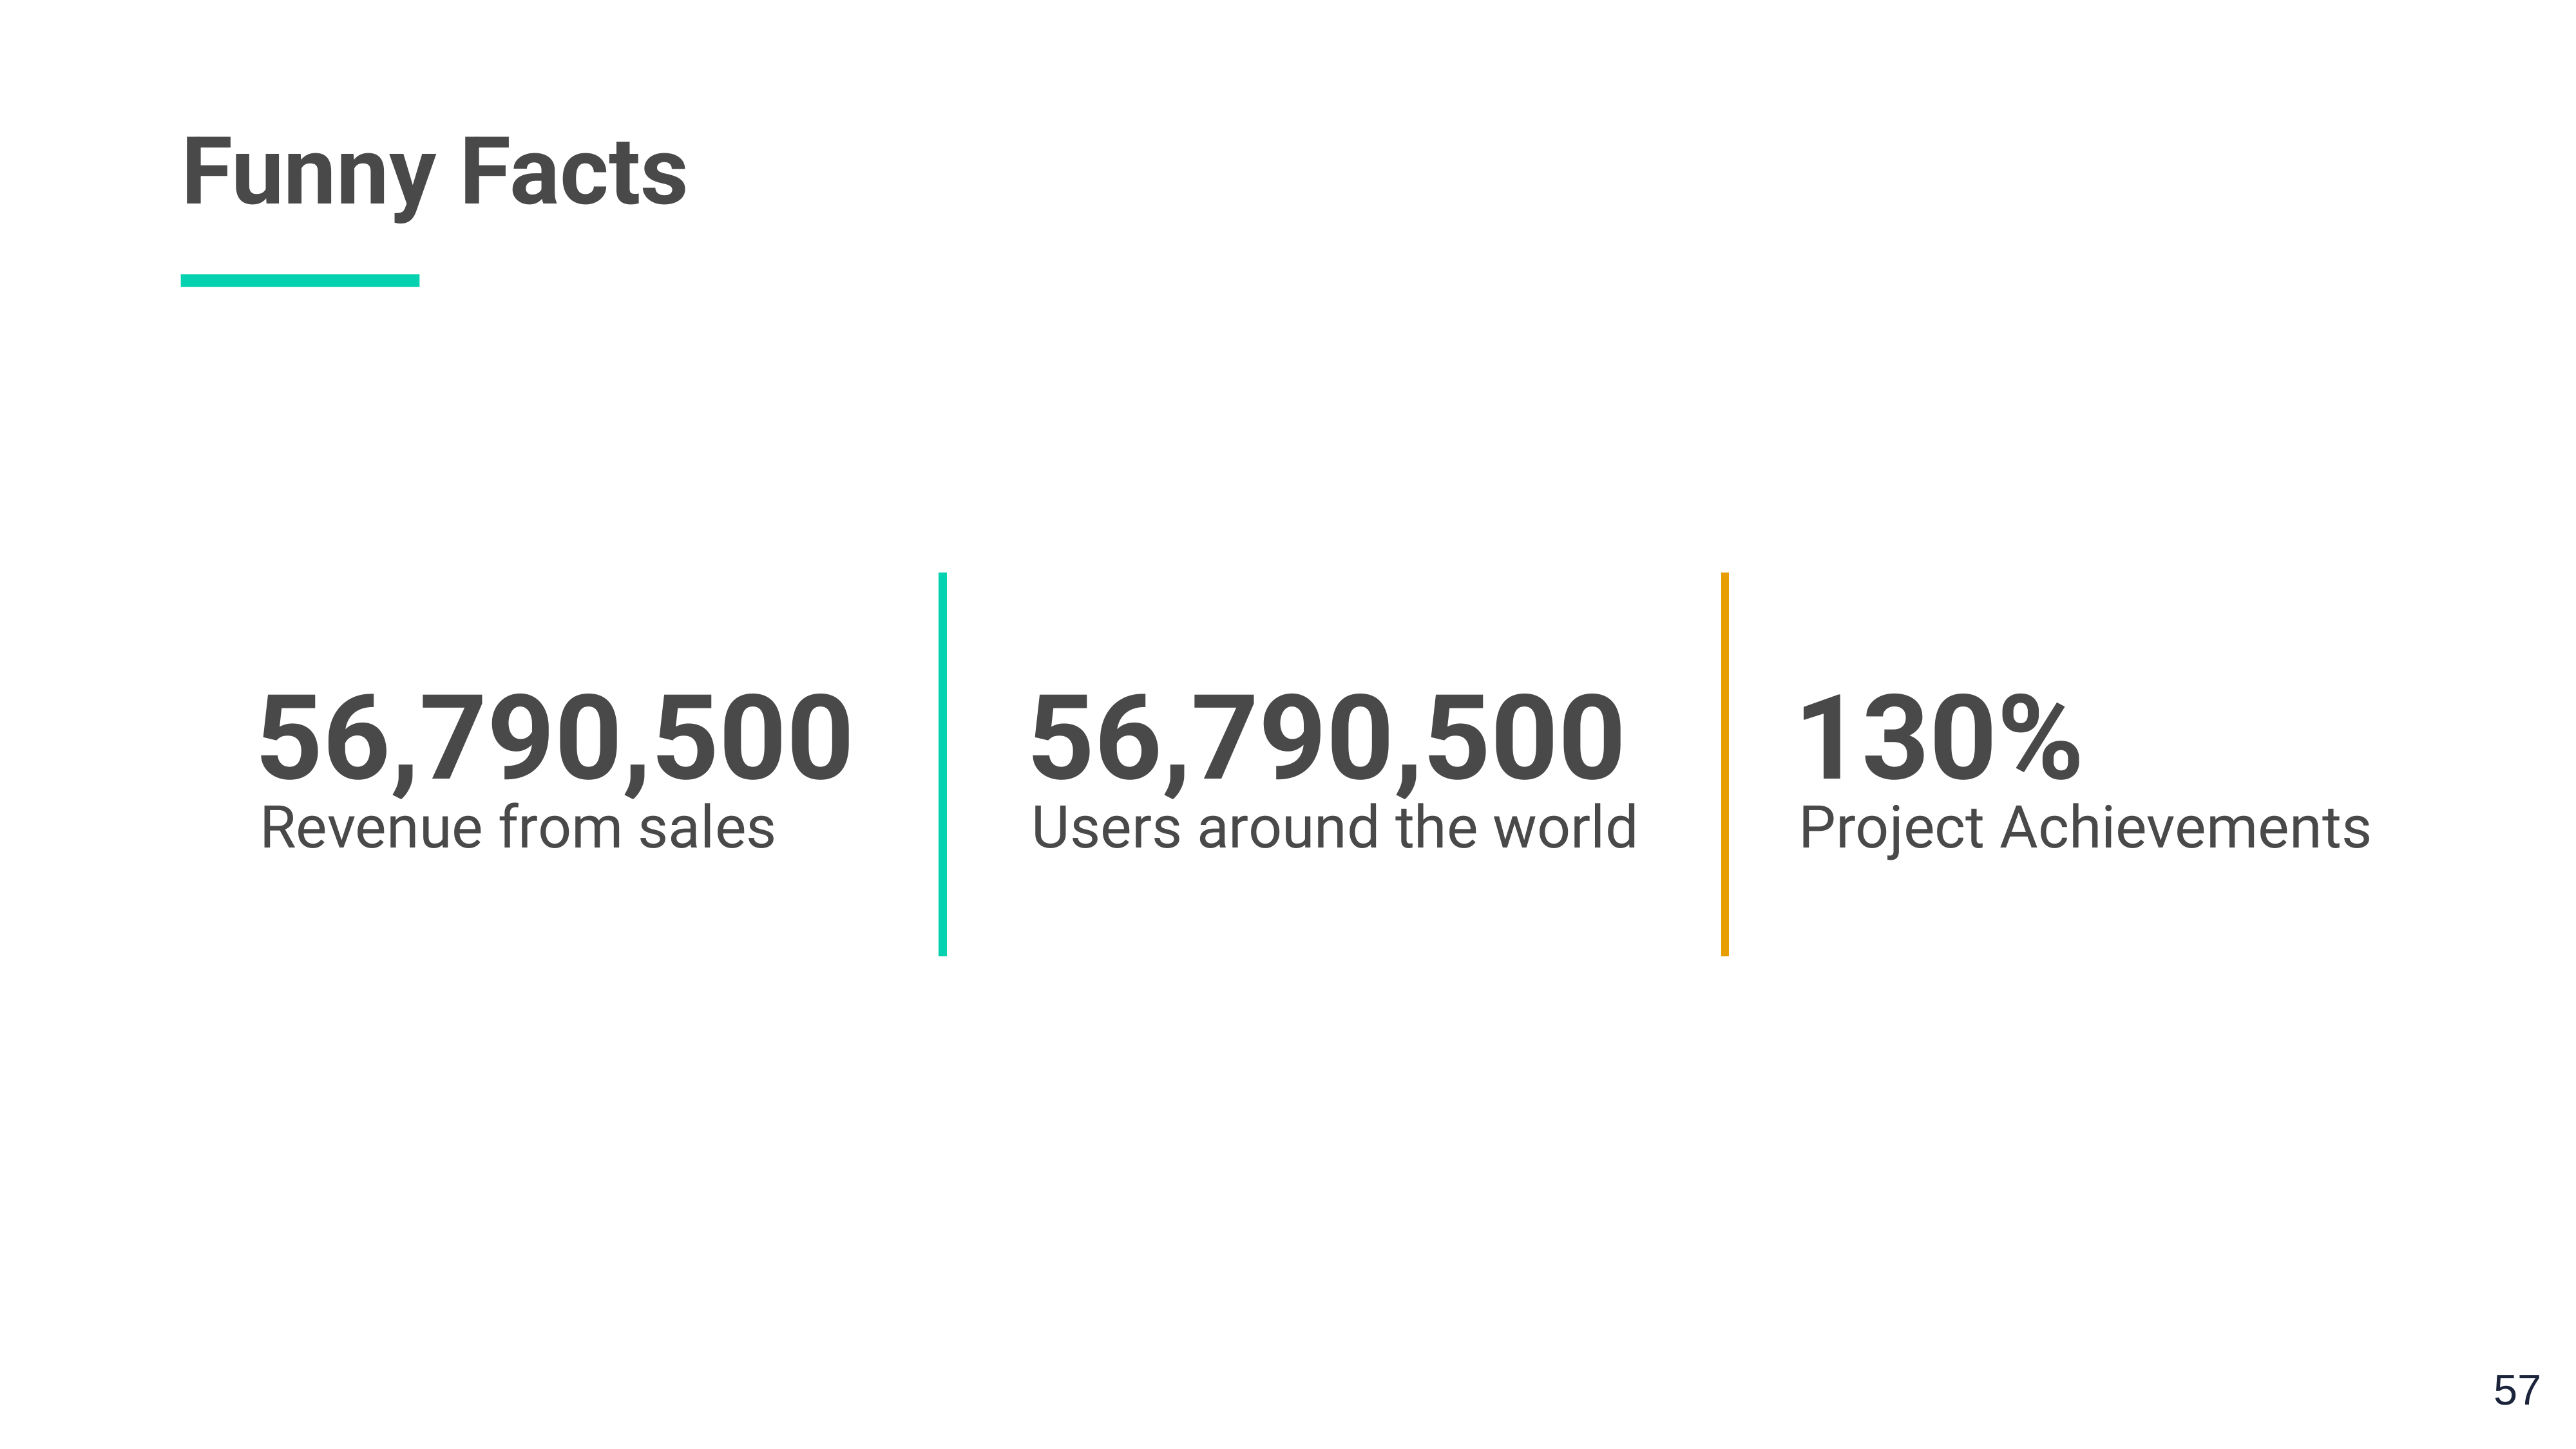

Funny Facts

56,790,500
56,790,500
130%
Revenue from sales
Users around the world
Project Achievements
57